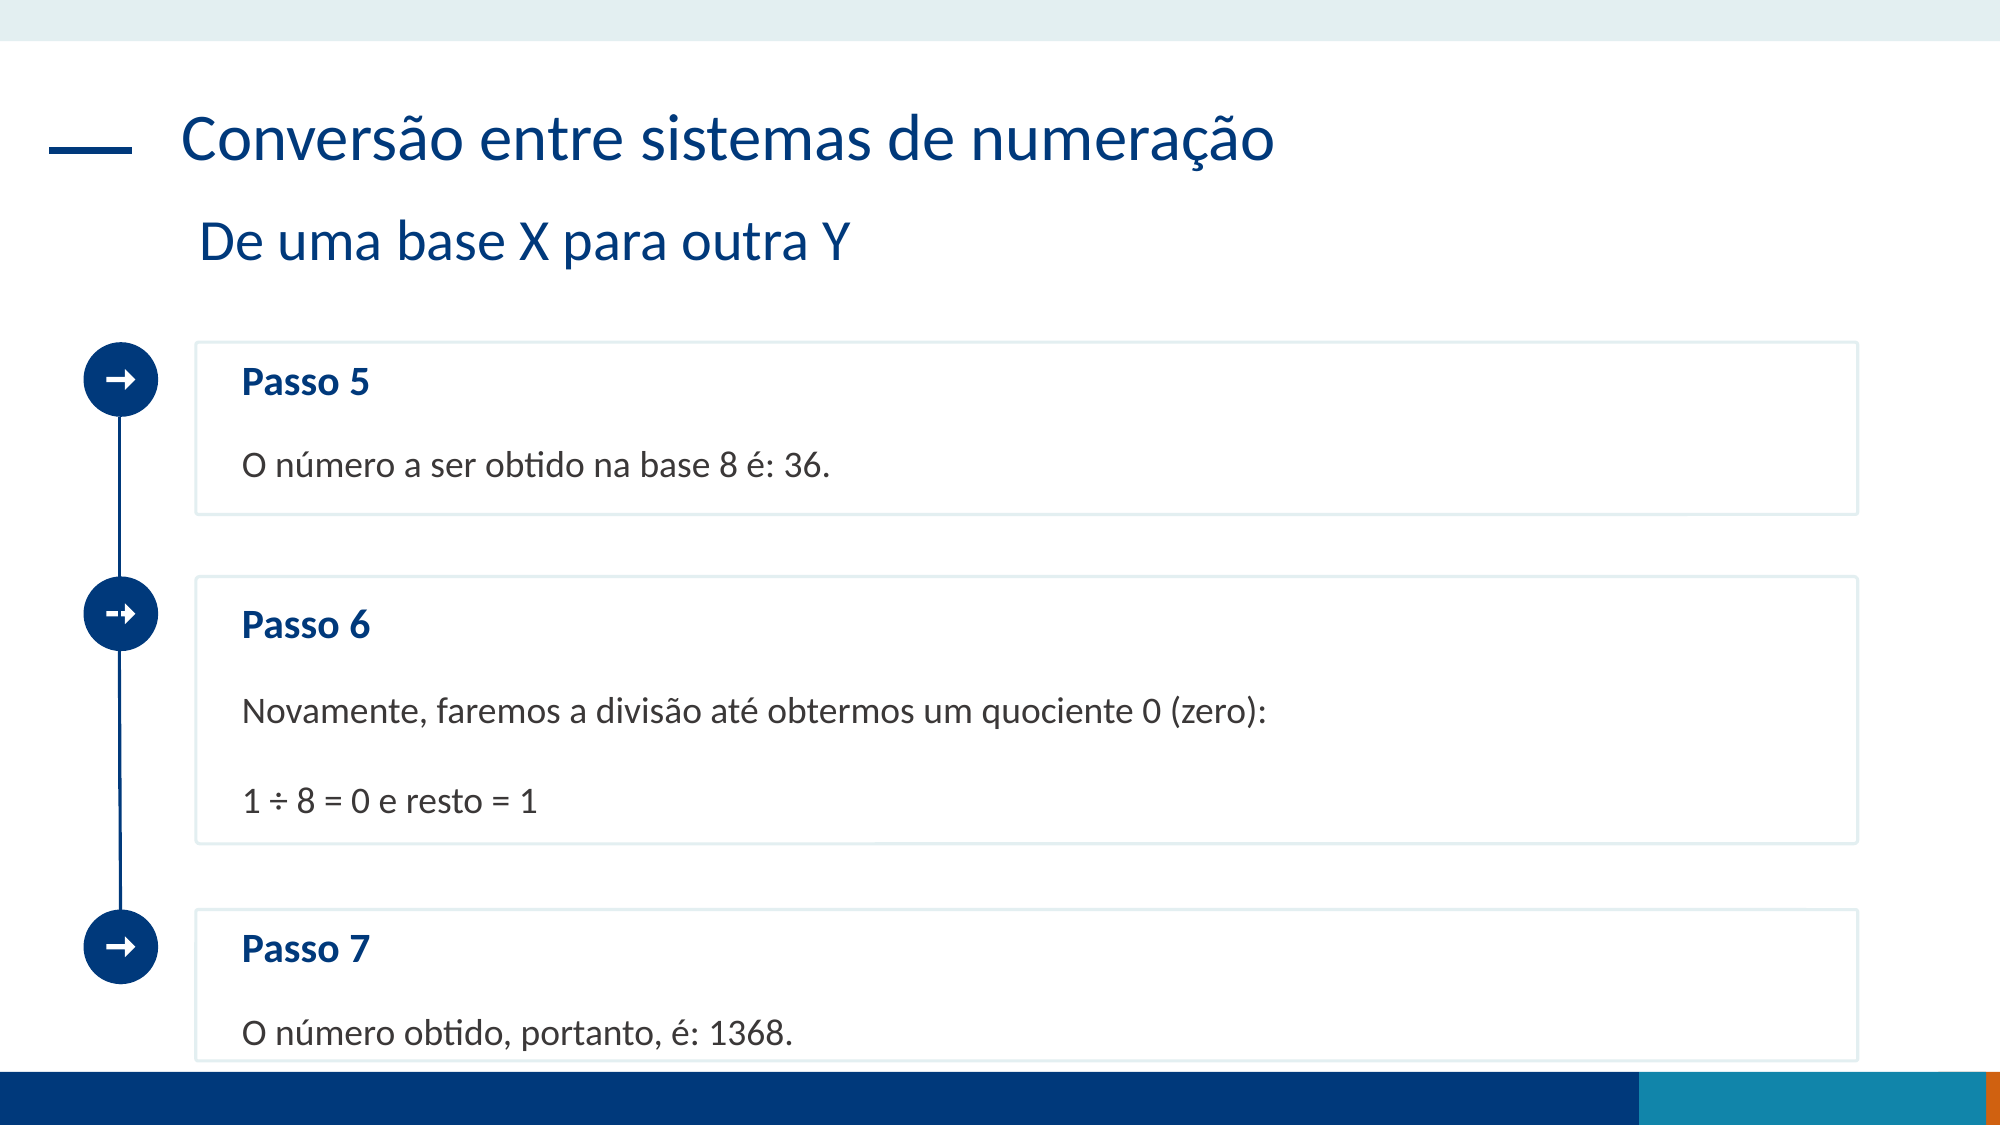

Conversão entre sistemas de numeração
De uma base X para outra Y

Passo 5
O número a ser obtido na base 8 é: 36.

Passo 6
Novamente, faremos a divisão até obtermos um quociente 0 (zero):

1 ÷ 8 = 0 e resto = 1

Passo 7
O número obtido, portanto, é: 1368.